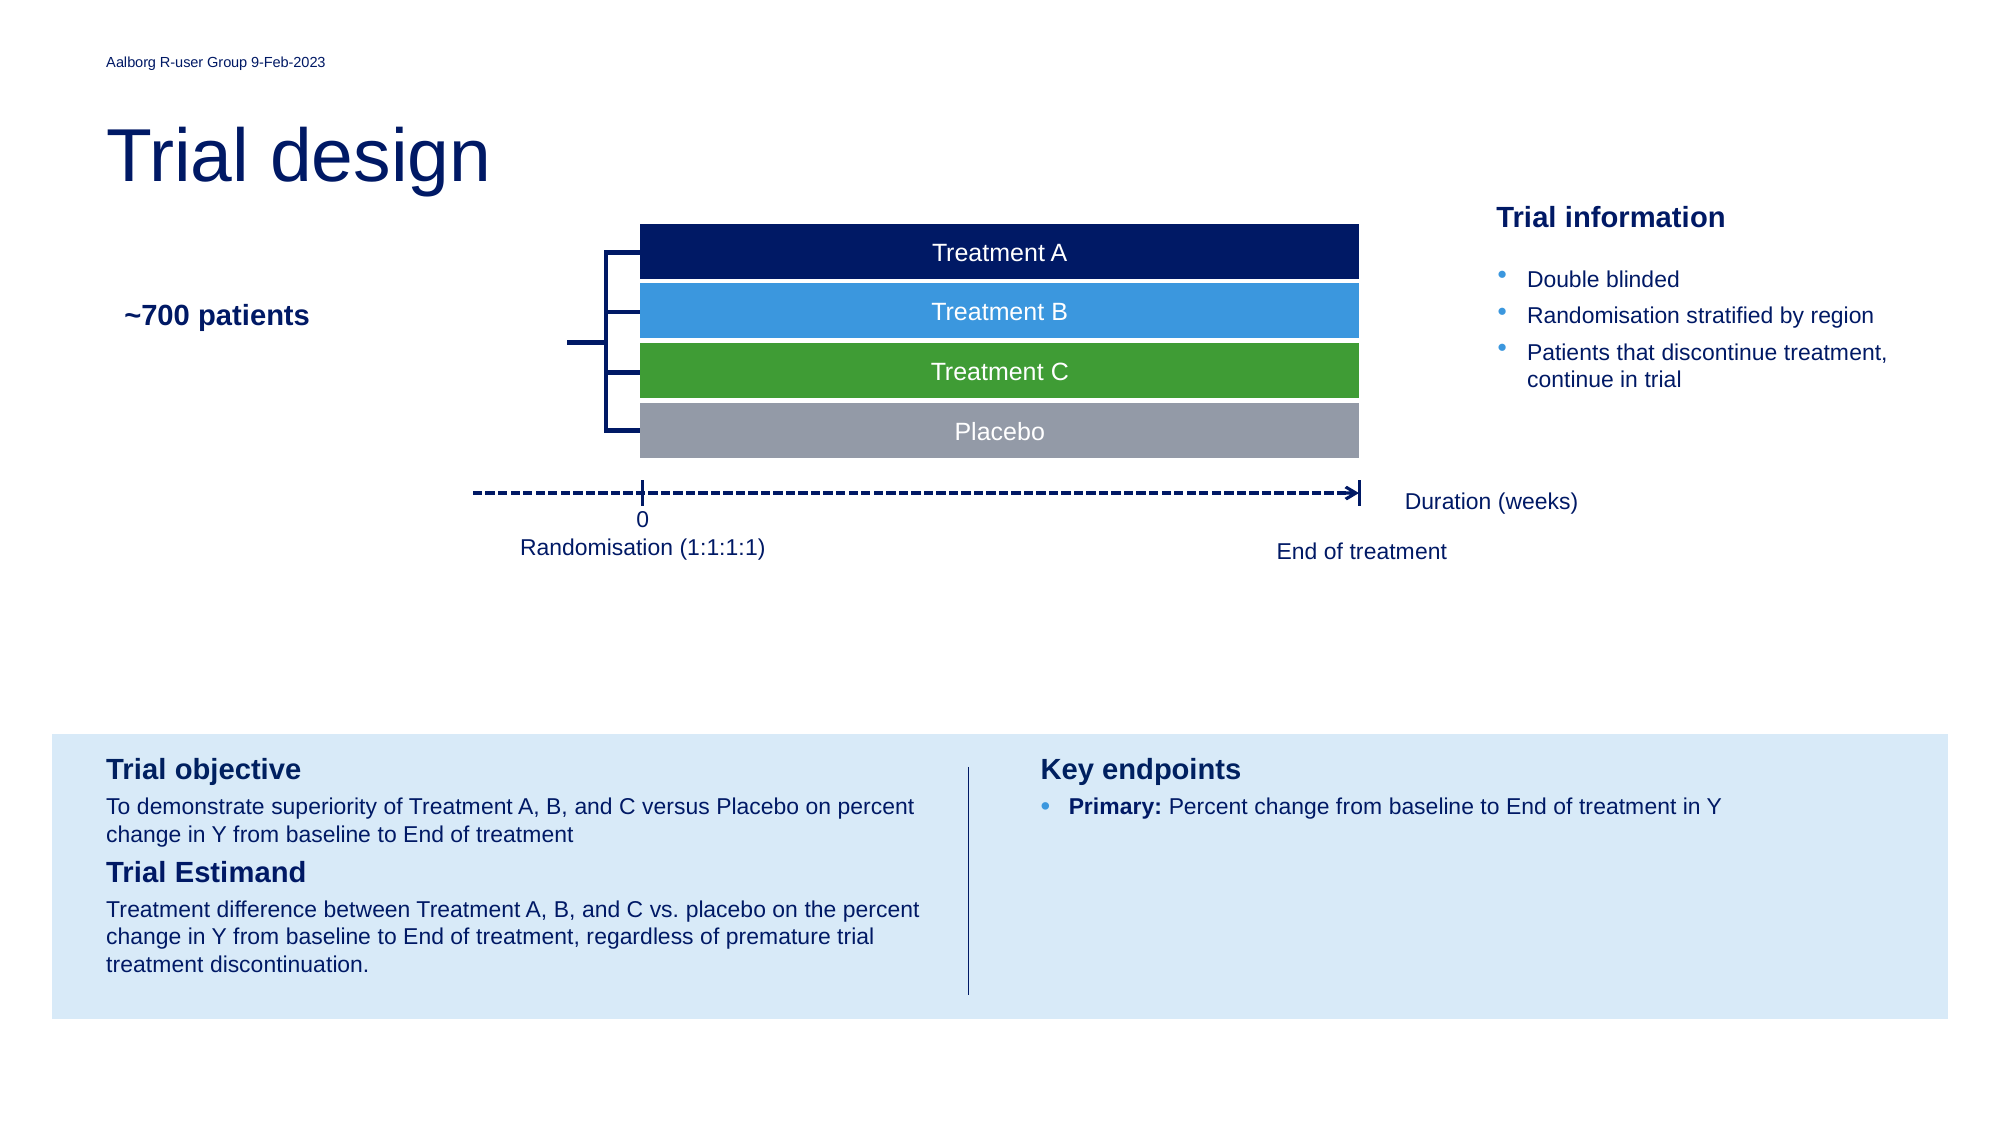

Multiple imputation
3
Aalborg R-user Group 9-Feb-2023
# Trial design
Trial information
Treatment A
Double blinded
Randomisation stratified by region
Patients that discontinue treatment, continue in trial
Treatment B
~700 patients
Treatment C
Placebo
Duration (weeks)
0
Randomisation (1:1:1:1)

End of treatment

Trial objective
To demonstrate superiority of Treatment A, B, and C versus Placebo on percent change in Y from baseline to End of treatment
Trial Estimand
Treatment difference between Treatment A, B, and C vs. placebo on the percent change in Y from baseline to End of treatment, regardless of premature trial treatment discontinuation.

Key endpoints
Primary: Percent change from baseline to End of treatment in Y